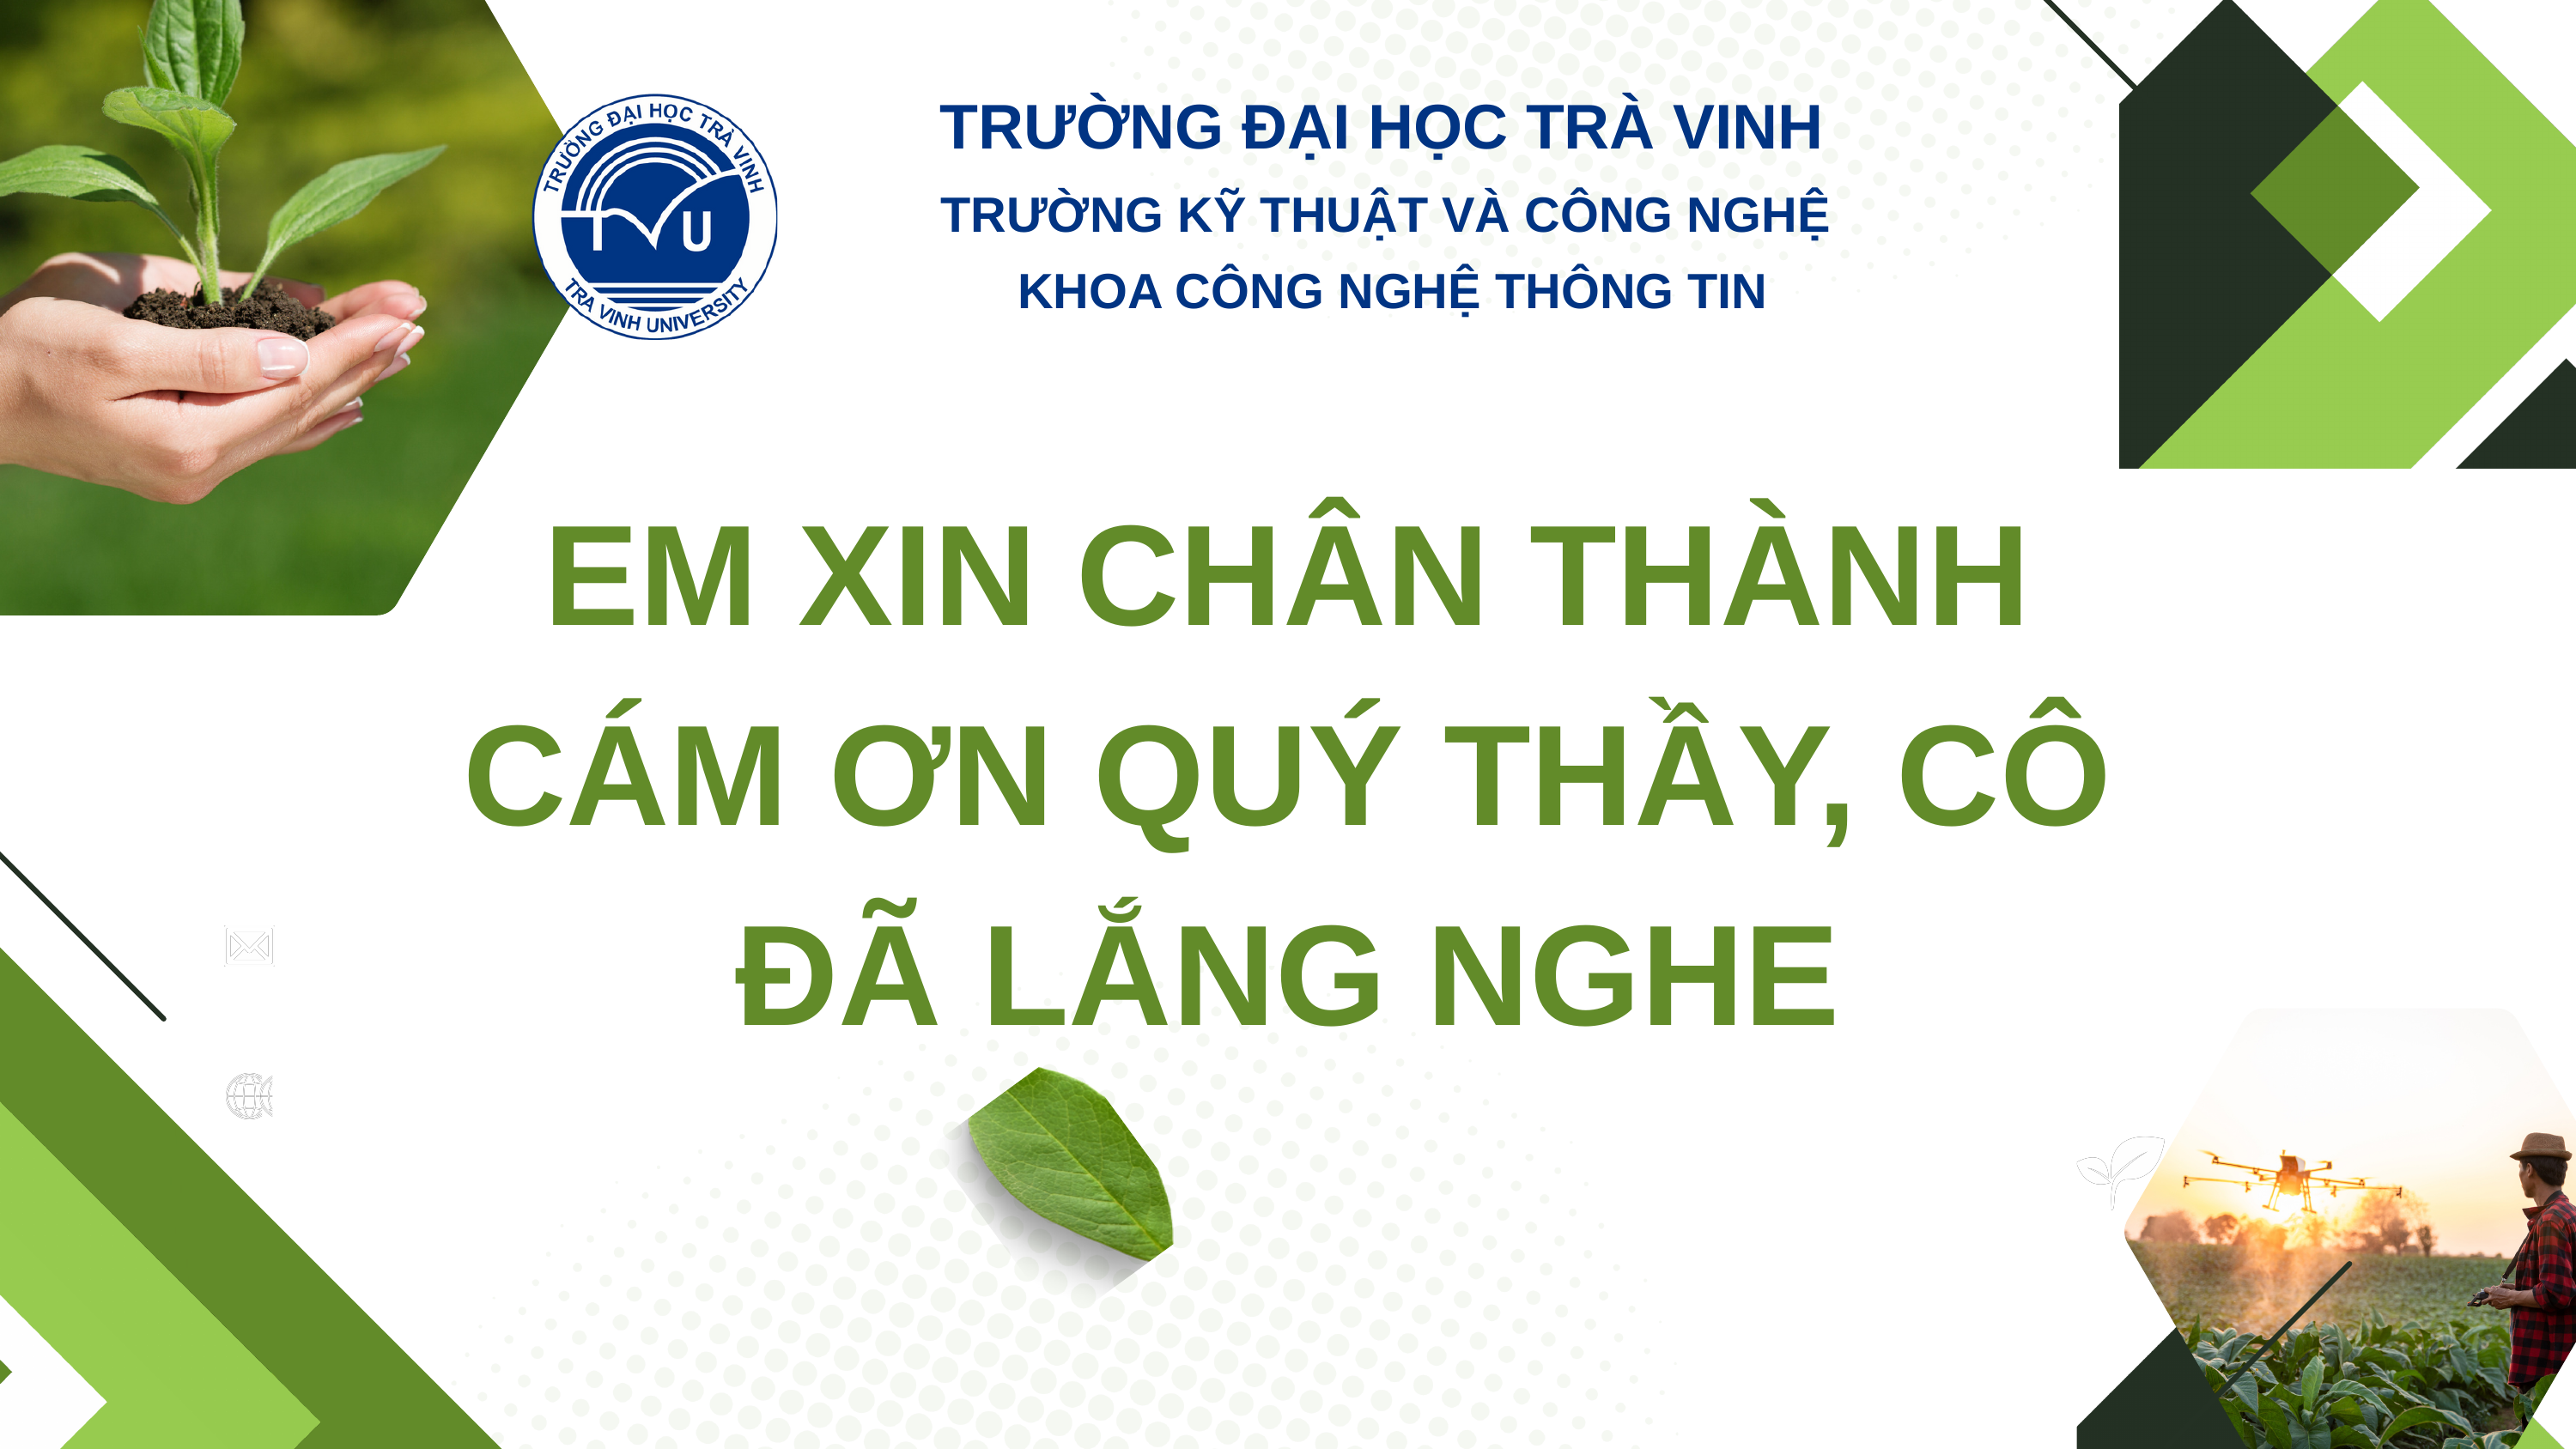

TRƯỜNG ĐẠI HỌC TRÀ VINH
TRƯỜNG KỸ THUẬT VÀ CÔNG NGHỆ
KHOA CÔNG NGHỆ THÔNG TIN
EM XIN CHÂN THÀNH CÁM ƠN QUÝ THẦY, CÔ ĐÃ LẮNG NGHE